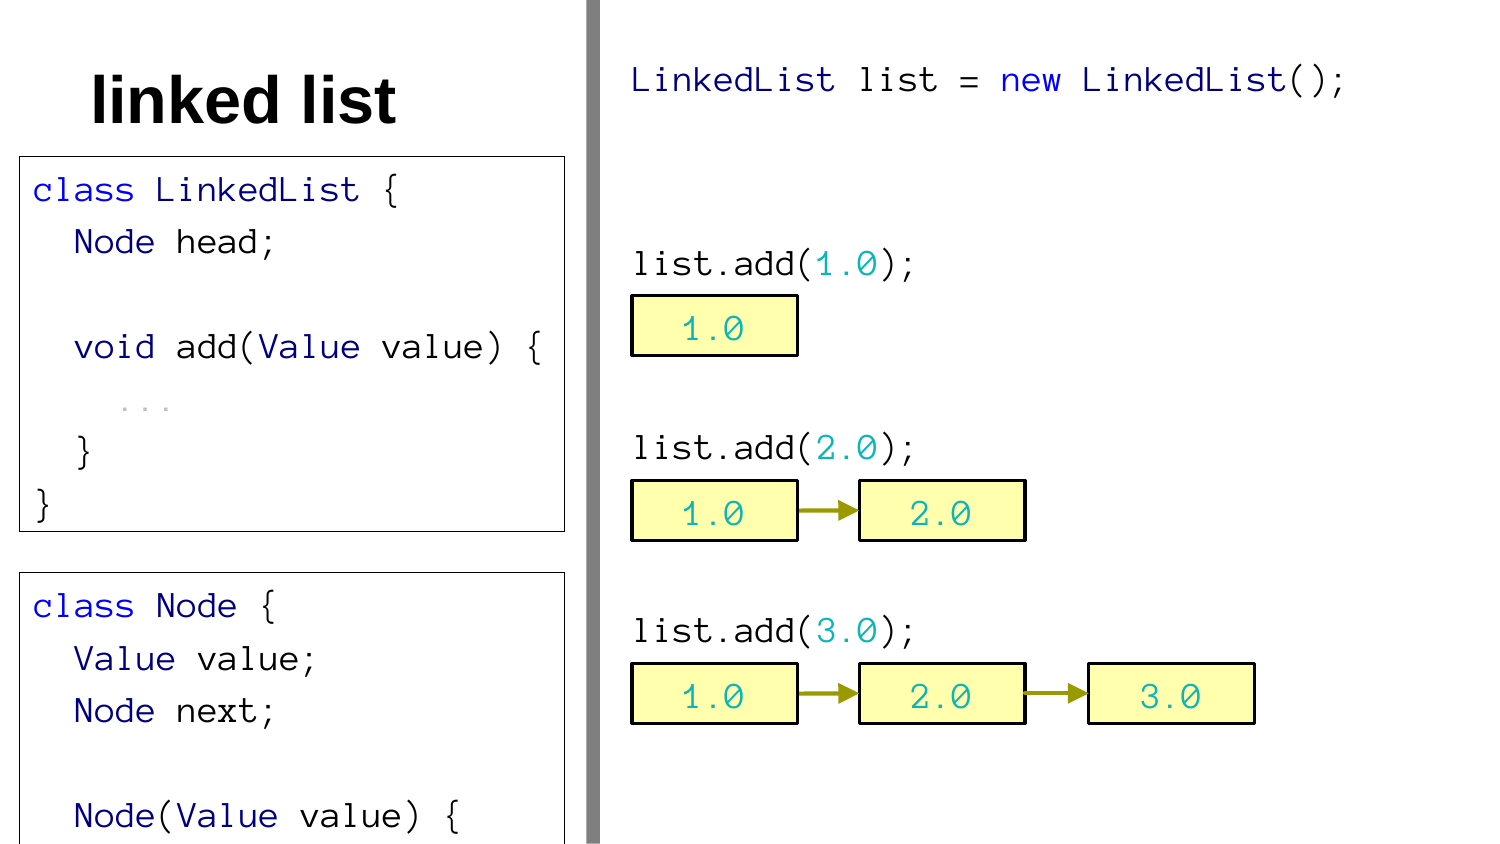

# linked list
LinkedList list = new LinkedList();
class LinkedList {
  Node head;

  void add(Value value) {
    ...
  }
}
list.add(1.0);
1.0
list.add(2.0);
1.0
2.0
class Node {
  Value value;
  Node next;

  Node(Value value) {
    this.value = value;
  }
}
list.add(3.0);
1.0
2.0
3.0